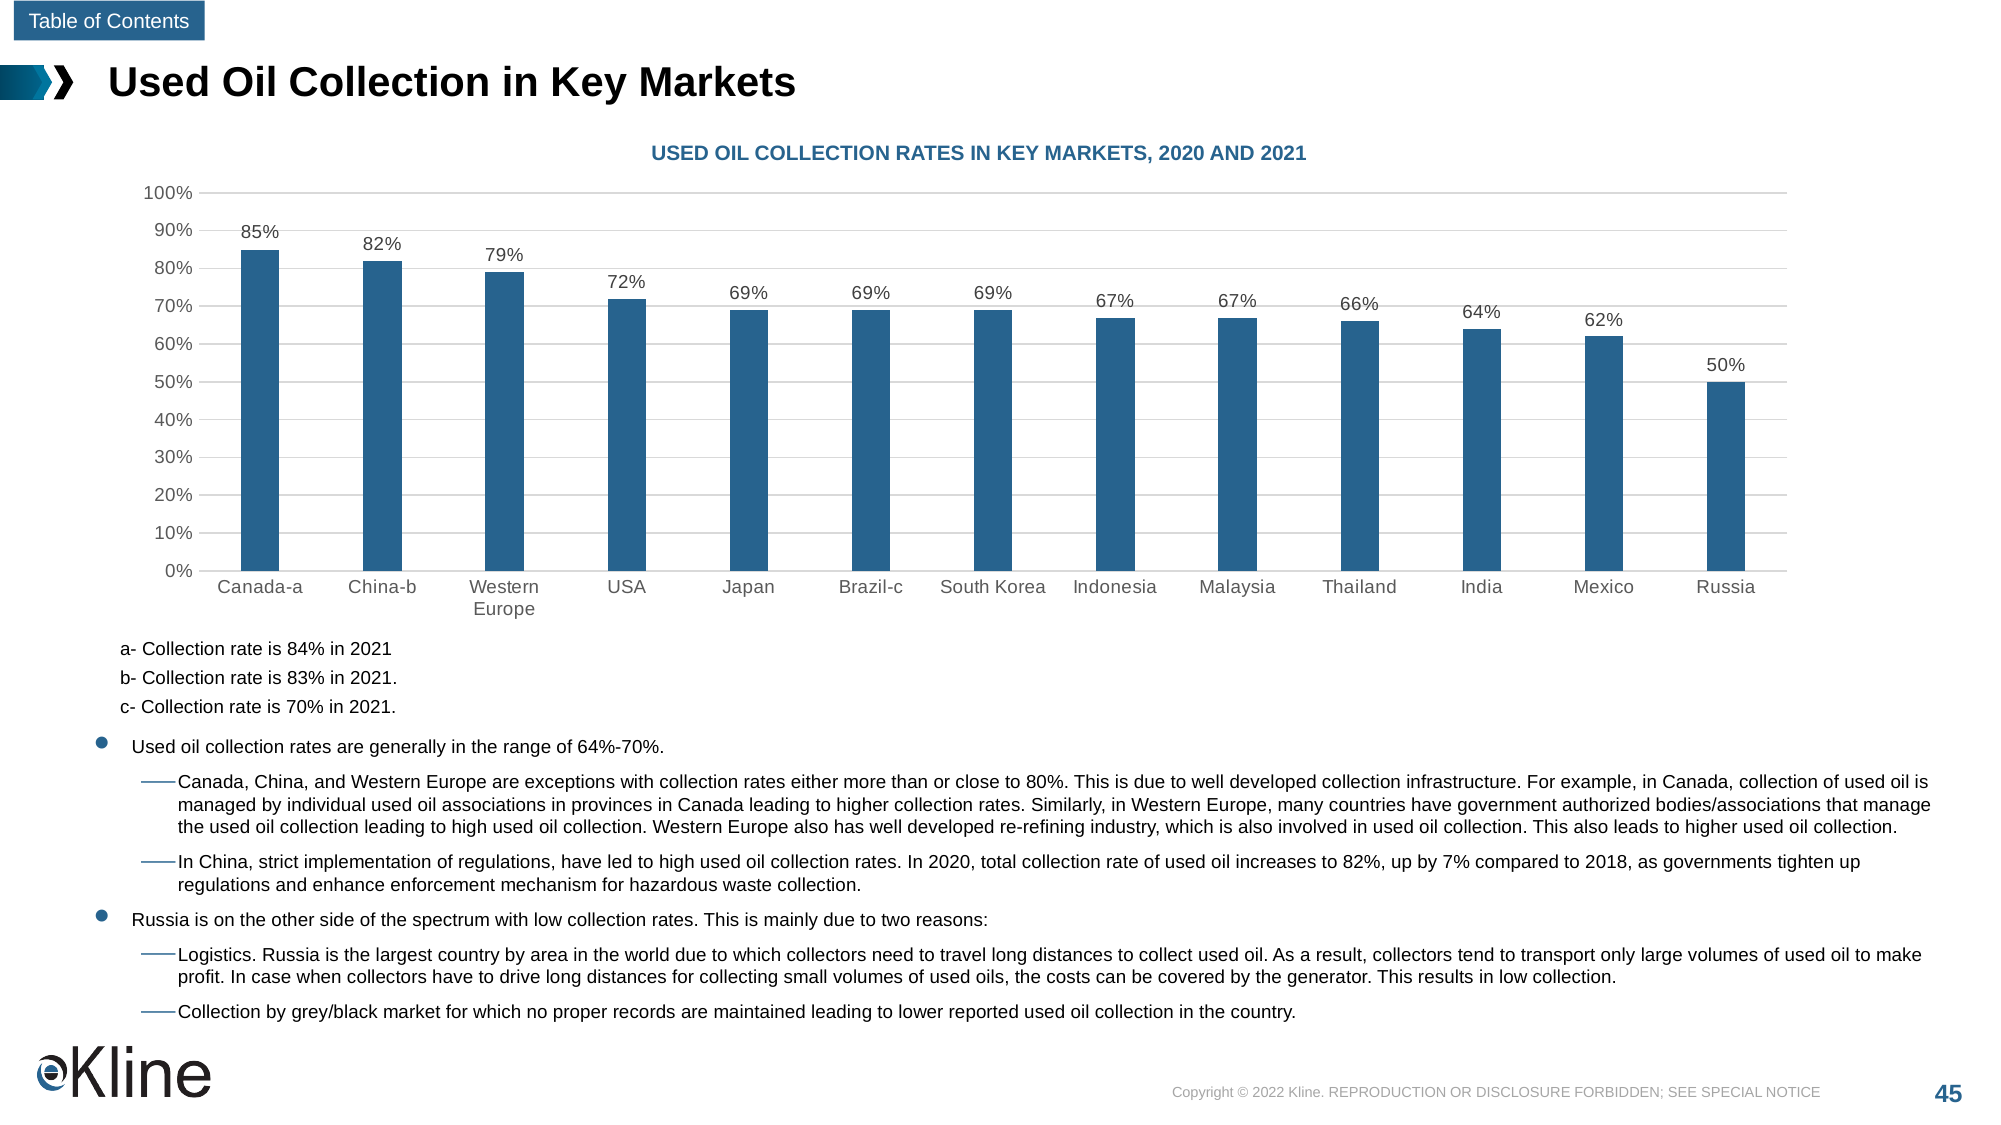

# Used Oil Collection in Key Markets
USED OIL COLLECTION RATES IN KEY MARKETS, 2020 AND 2021

### Chart

| Category | Series 1 |
|---|---|
| Canada-a | 0.85 |
| China-b | 0.82 |
| Western Europe | 0.79 |
| USA | 0.72 |
| Japan | 0.69 |
| Brazil-c | 0.69 |
| South Korea | 0.69 |
| Indonesia | 0.67 |
| Malaysia | 0.67 |
| Thailand | 0.66 |
| India | 0.64 |
| Mexico | 0.62 |
| Russia | 0.5 |
a- Collection rate is 84% in 2021
b- Collection rate is 83% in 2021.
c- Collection rate is 70% in 2021.
Used oil collection rates are generally in the range of 64%-70%.
Canada, China, and Western Europe are exceptions with collection rates either more than or close to 80%. This is due to well developed collection infrastructure. For example, in Canada, collection of used oil is managed by individual used oil associations in provinces in Canada leading to higher collection rates. Similarly, in Western Europe, many countries have government authorized bodies/associations that manage the used oil collection leading to high used oil collection. Western Europe also has well developed re-refining industry, which is also involved in used oil collection. This also leads to higher used oil collection.
In China, strict implementation of regulations, have led to high used oil collection rates. In 2020, total collection rate of used oil increases to 82%, up by 7% compared to 2018, as governments tighten up regulations and enhance enforcement mechanism for hazardous waste collection.
Russia is on the other side of the spectrum with low collection rates. This is mainly due to two reasons:
Logistics. Russia is the largest country by area in the world due to which collectors need to travel long distances to collect used oil. As a result, collectors tend to transport only large volumes of used oil to make profit. In case when collectors have to drive long distances for collecting small volumes of used oils, the costs can be covered by the generator. This results in low collection.
Collection by grey/black market for which no proper records are maintained leading to lower reported used oil collection in the country.